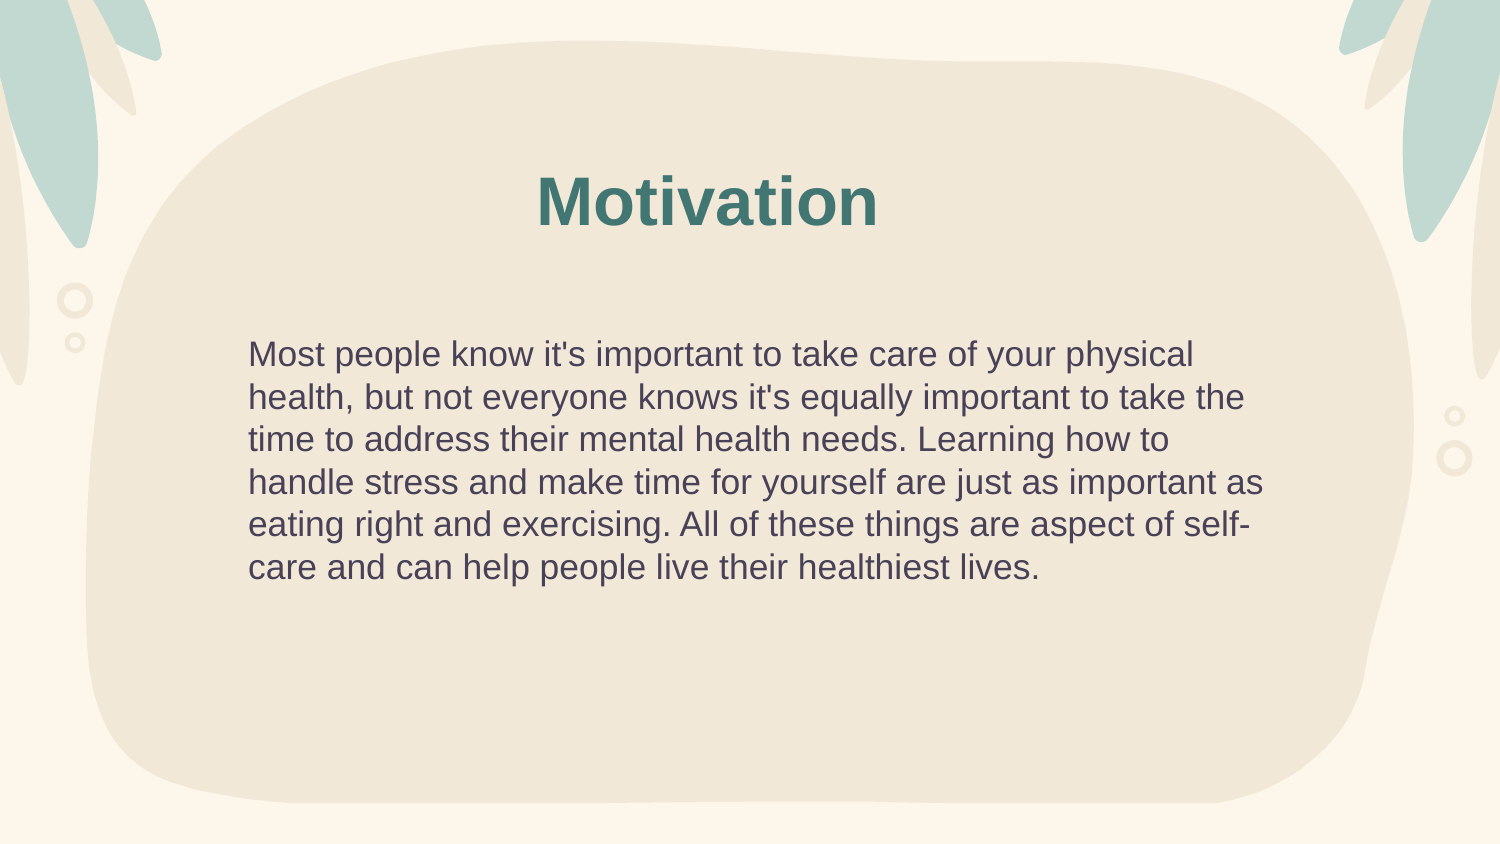

# Motivation
Most people know it's important to take care of your physical health, but not everyone knows it's equally important to take the time to address their mental health needs. Learning how to handle stress and make time for yourself are just as important as eating right and exercising. All of these things are aspect of self-care and can help people live their healthiest lives.